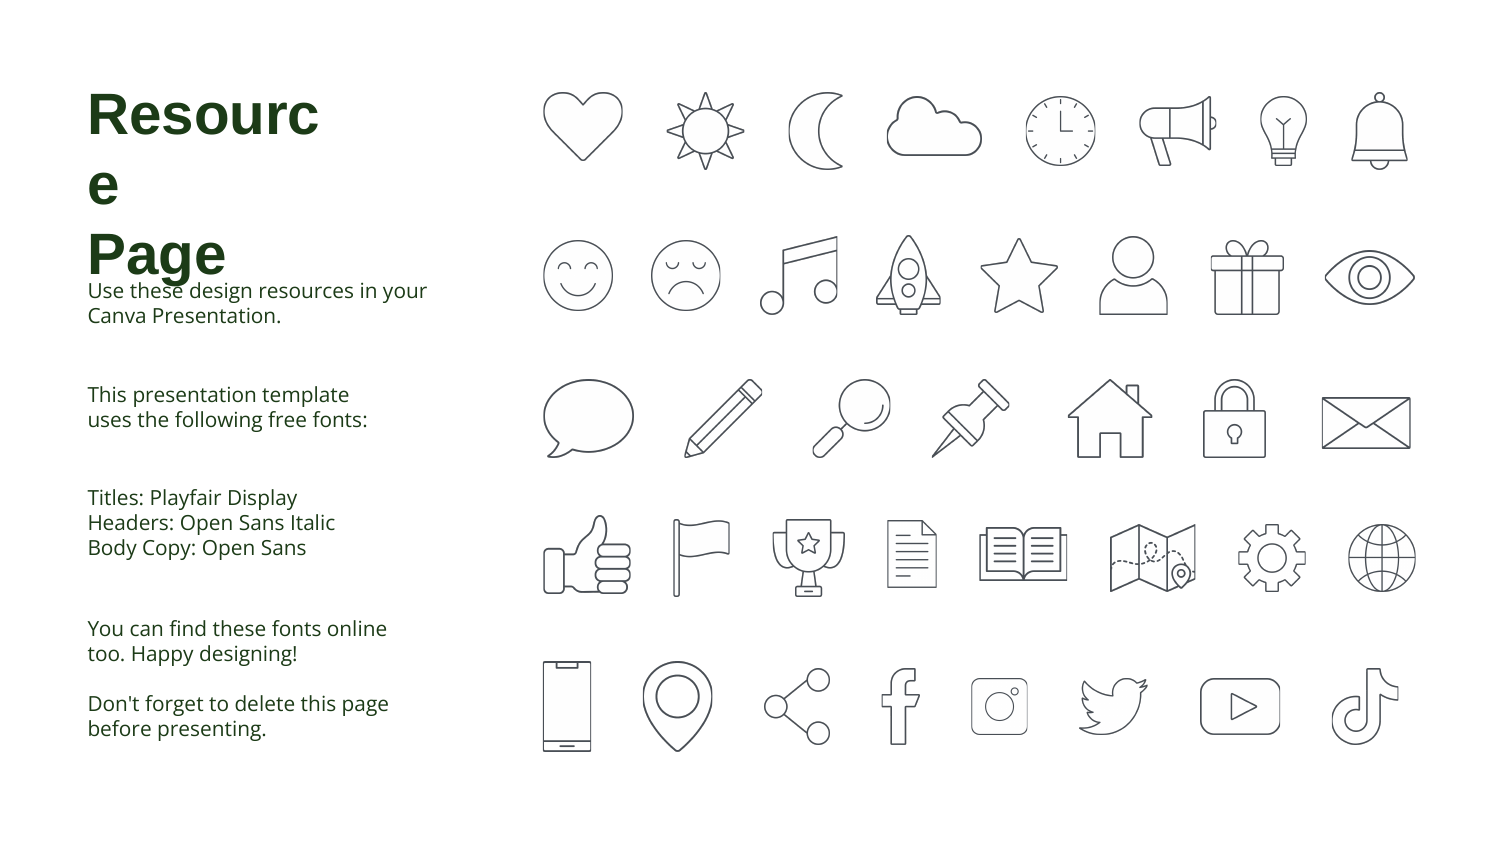

Resource
Page

Use these design resources in your
Canva Presentation.

This presentation template uses the following free fonts:

Titles: Playfair Display
Headers: Open Sans Italic
Body Copy: Open Sans

You can find these fonts online too. Happy designing!

Don't forget to delete this page
before presenting.